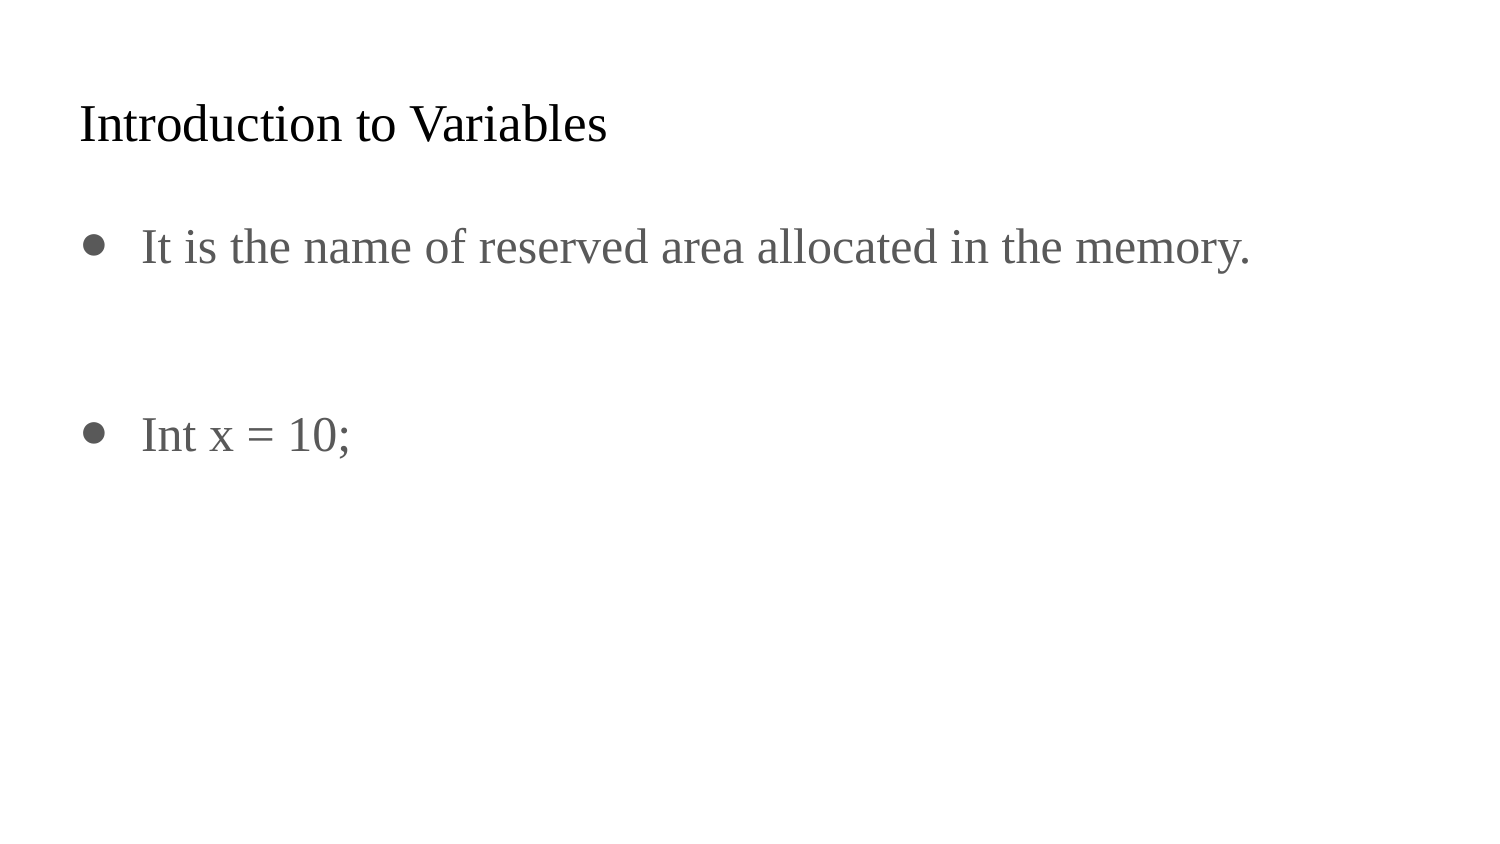

# Introduction to Variables
It is the name of reserved area allocated in the memory.

Int x = 10;